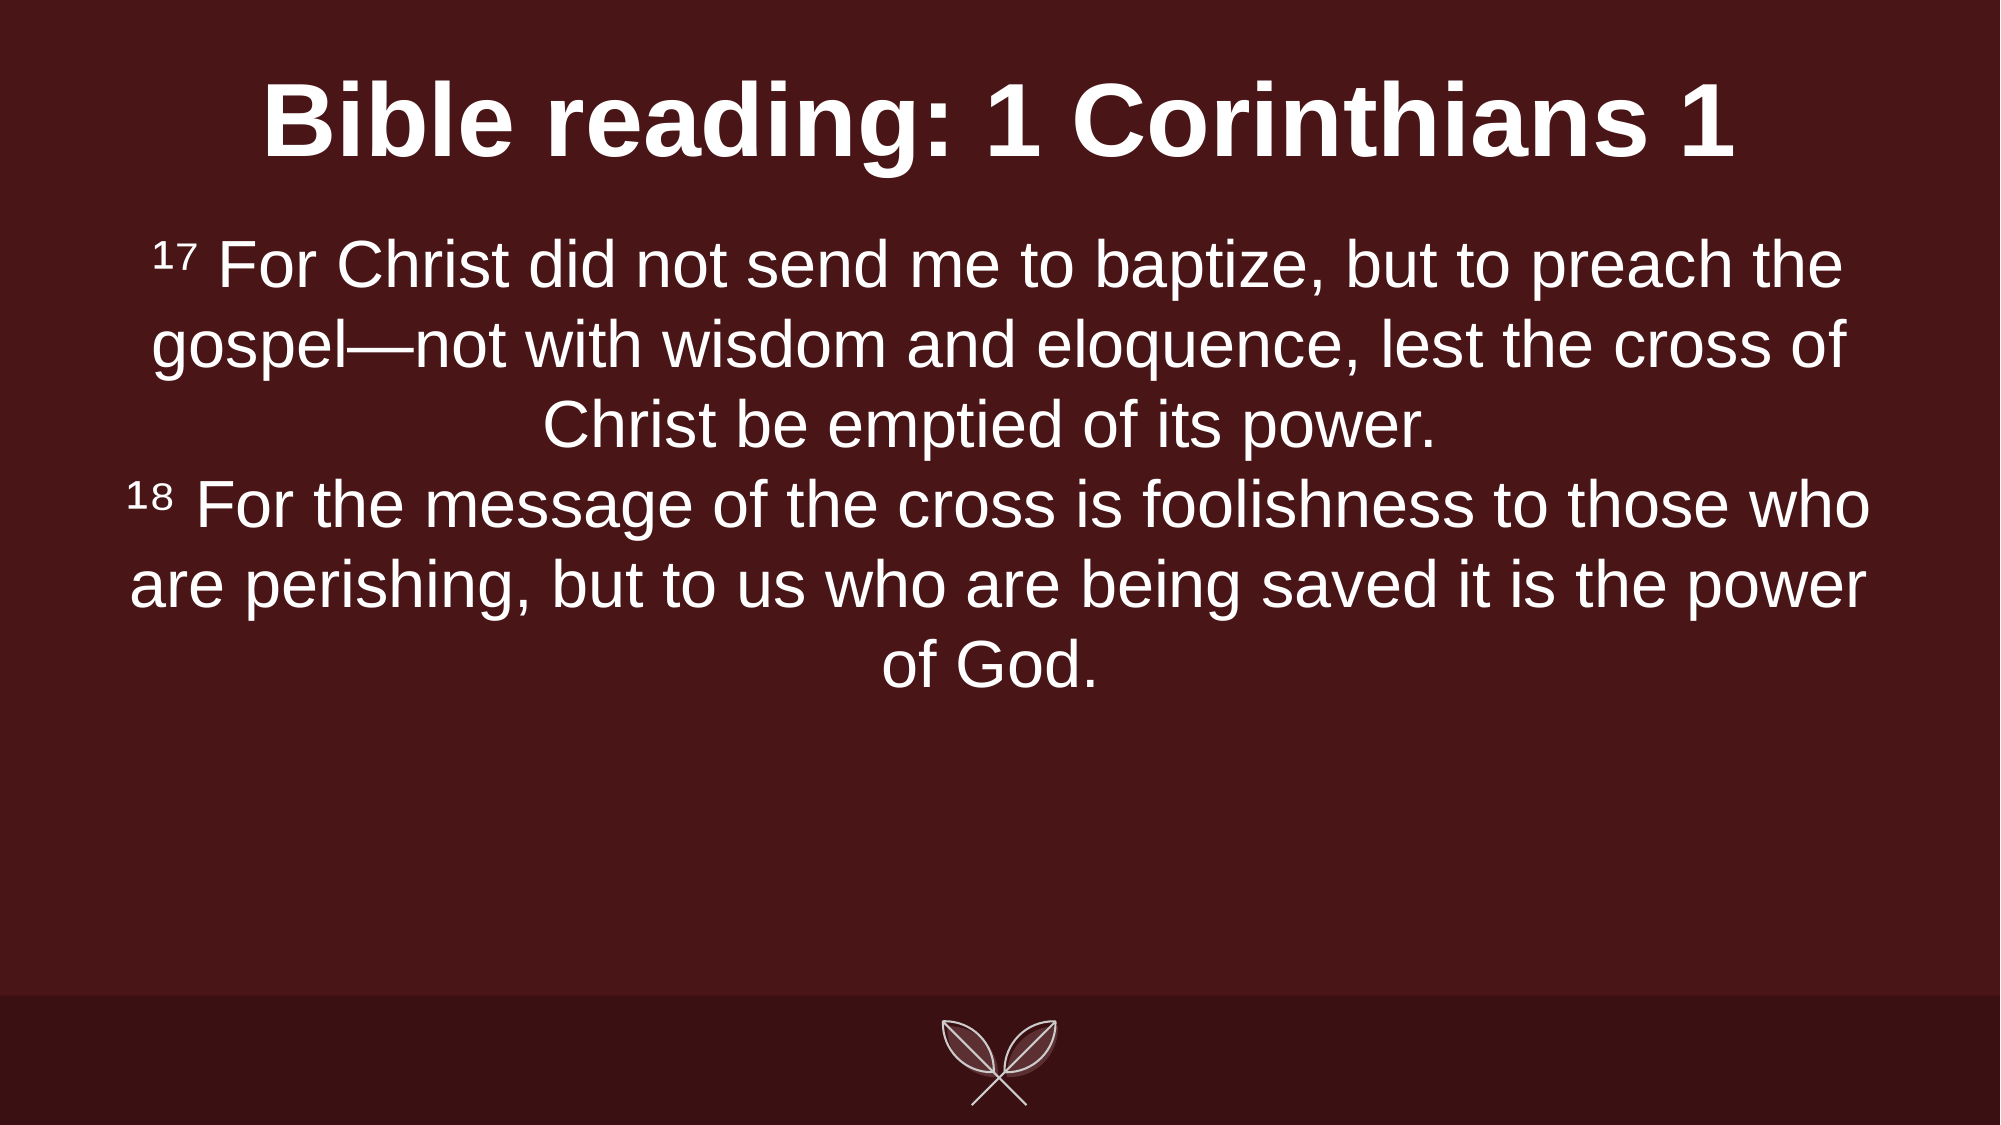

Bible reading: 1 Corinthians 1
¹⁷ For Christ did not send me to baptize, but to preach the gospel—not with wisdom and eloquence, lest the cross of Christ be emptied of its power.
¹⁸ For the message of the cross is foolishness to those who are perishing, but to us who are being saved it is the power of God.